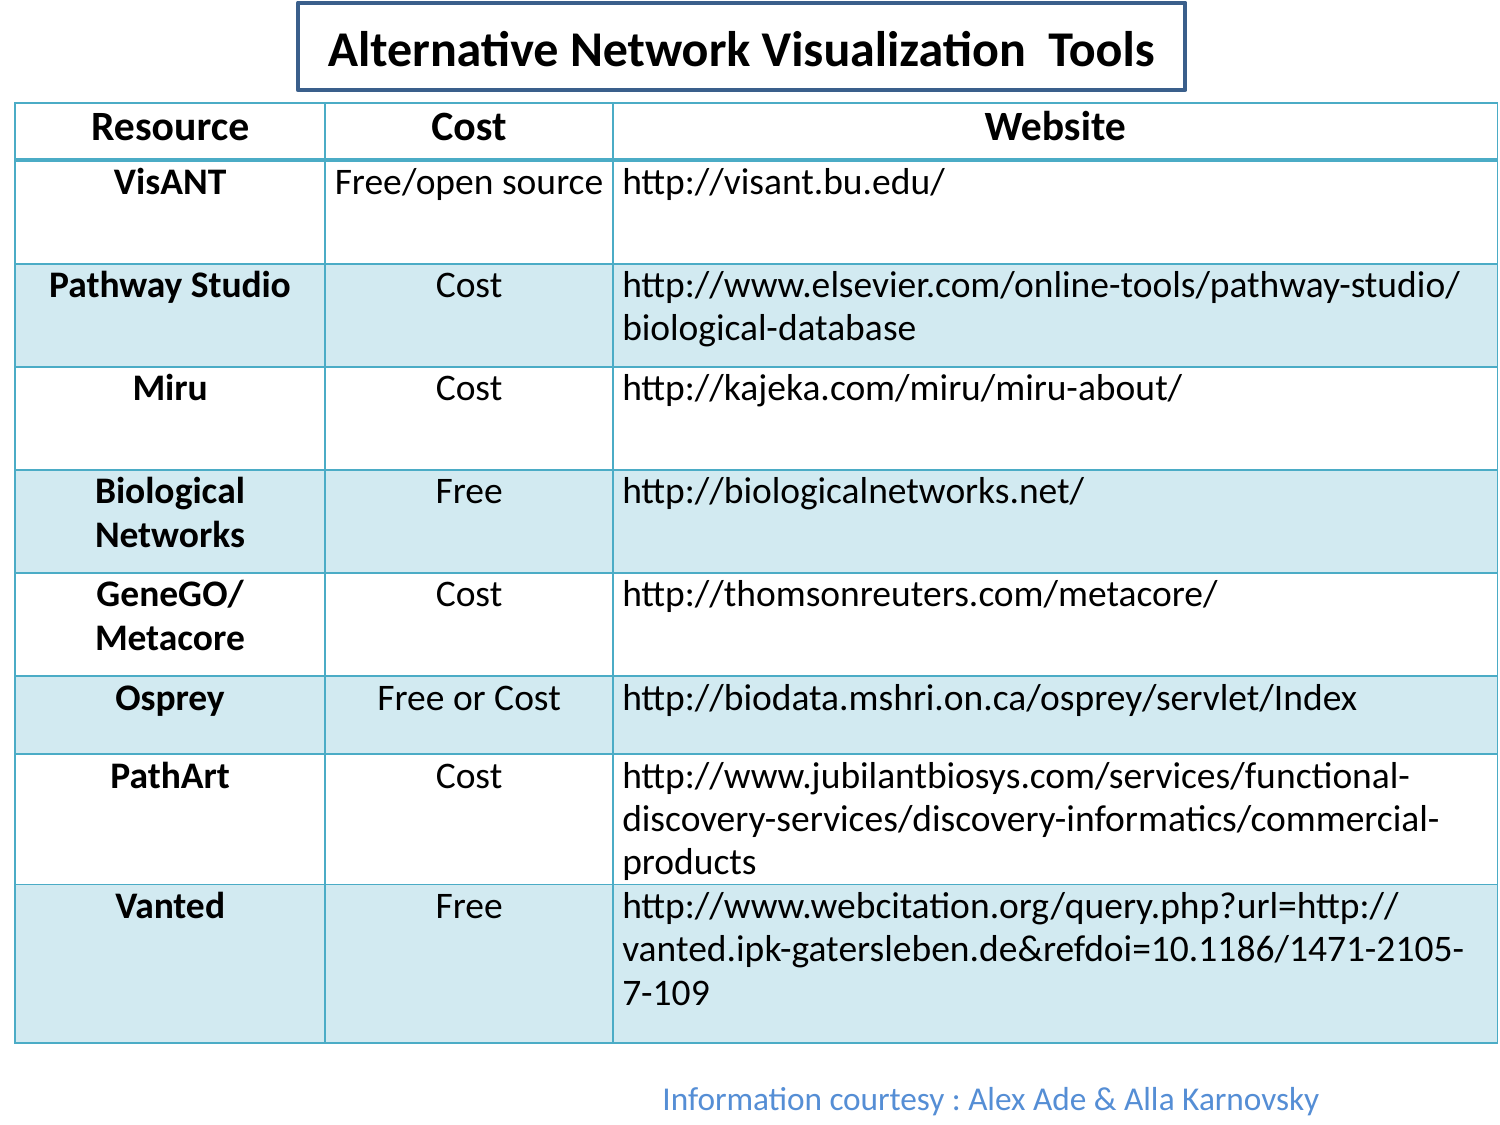

Alternative Network Visualization  Tools
| Resource | Cost | Website |
| --- | --- | --- |
| VisANT | Free/open source | http://visant.bu.edu/ |
| Pathway Studio | Cost | http://www.elsevier.com/online-tools/pathway-studio/biological-database |
| Miru | Cost | http://kajeka.com/miru/miru-about/ |
| Biological Networks | Free | http://biologicalnetworks.net/ |
| GeneGO/ Metacore | Cost | http://thomsonreuters.com/metacore/ |
| Osprey | Free or Cost | http://biodata.mshri.on.ca/osprey/servlet/Index |
| PathArt | Cost | http://www.jubilantbiosys.com/services/functional-discovery-services/discovery-informatics/commercial-products |
| Vanted | Free | http://www.webcitation.org/query.php?url=http://vanted.ipk-gatersleben.de&refdoi=10.1186/1471-2105-7-109 |
Information courtesy : Alex Ade & Alla Karnovsky